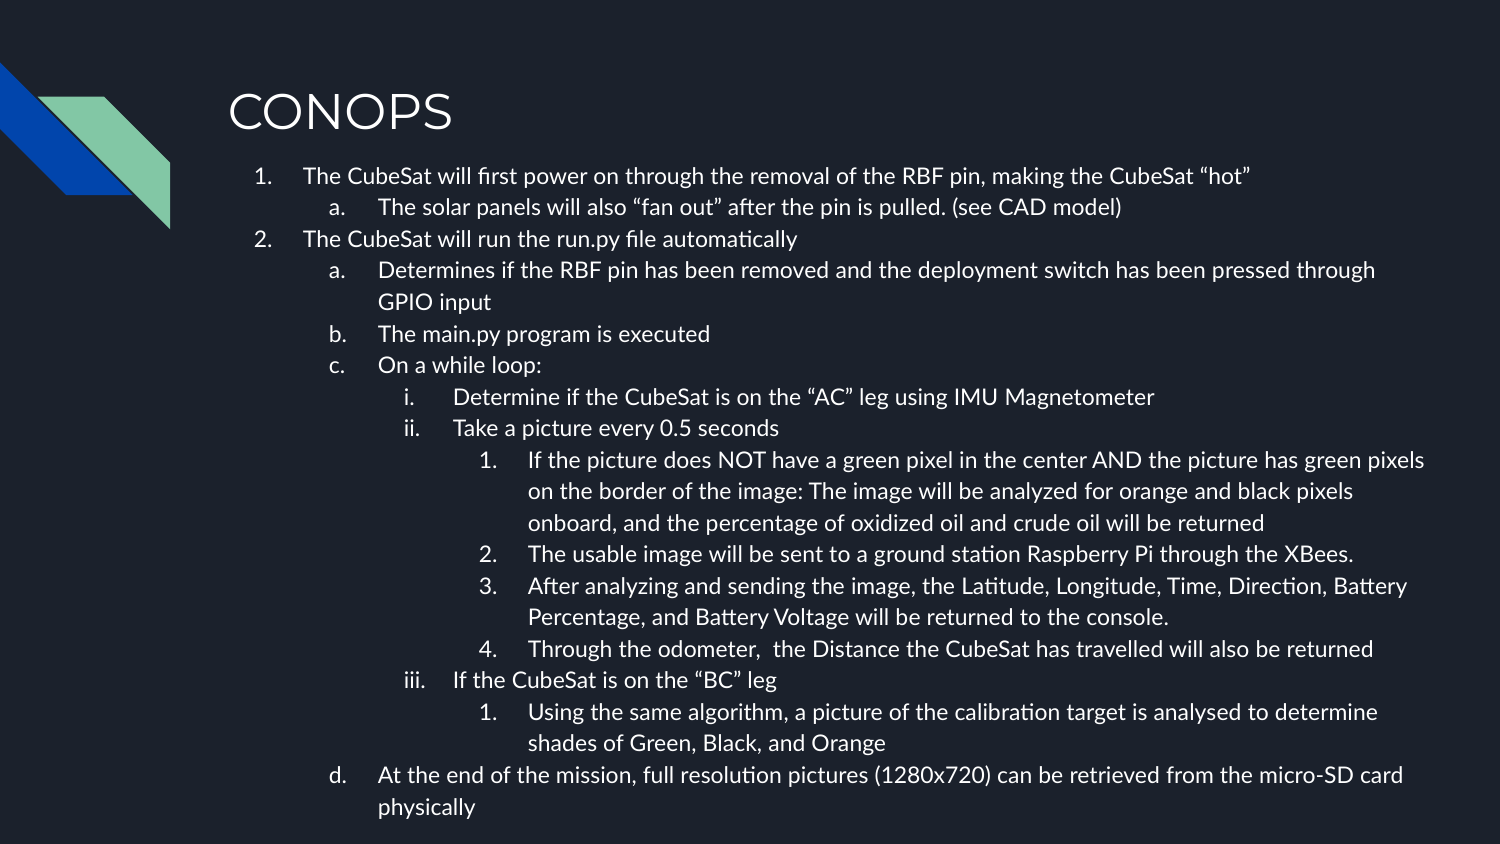

# CONOPS
The CubeSat will first power on through the removal of the RBF pin, making the CubeSat “hot”
The solar panels will also “fan out” after the pin is pulled. (see CAD model)
The CubeSat will run the run.py file automatically
Determines if the RBF pin has been removed and the deployment switch has been pressed through GPIO input
The main.py program is executed
On a while loop:
Determine if the CubeSat is on the “AC” leg using IMU Magnetometer
Take a picture every 0.5 seconds
If the picture does NOT have a green pixel in the center AND the picture has green pixels on the border of the image: The image will be analyzed for orange and black pixels onboard, and the percentage of oxidized oil and crude oil will be returned
The usable image will be sent to a ground station Raspberry Pi through the XBees.
After analyzing and sending the image, the Latitude, Longitude, Time, Direction, Battery Percentage, and Battery Voltage will be returned to the console.
Through the odometer,  the Distance the CubeSat has travelled will also be returned
If the CubeSat is on the “BC” leg
Using the same algorithm, a picture of the calibration target is analysed to determine shades of Green, Black, and Orange
At the end of the mission, full resolution pictures (1280x720) can be retrieved from the micro-SD card physically